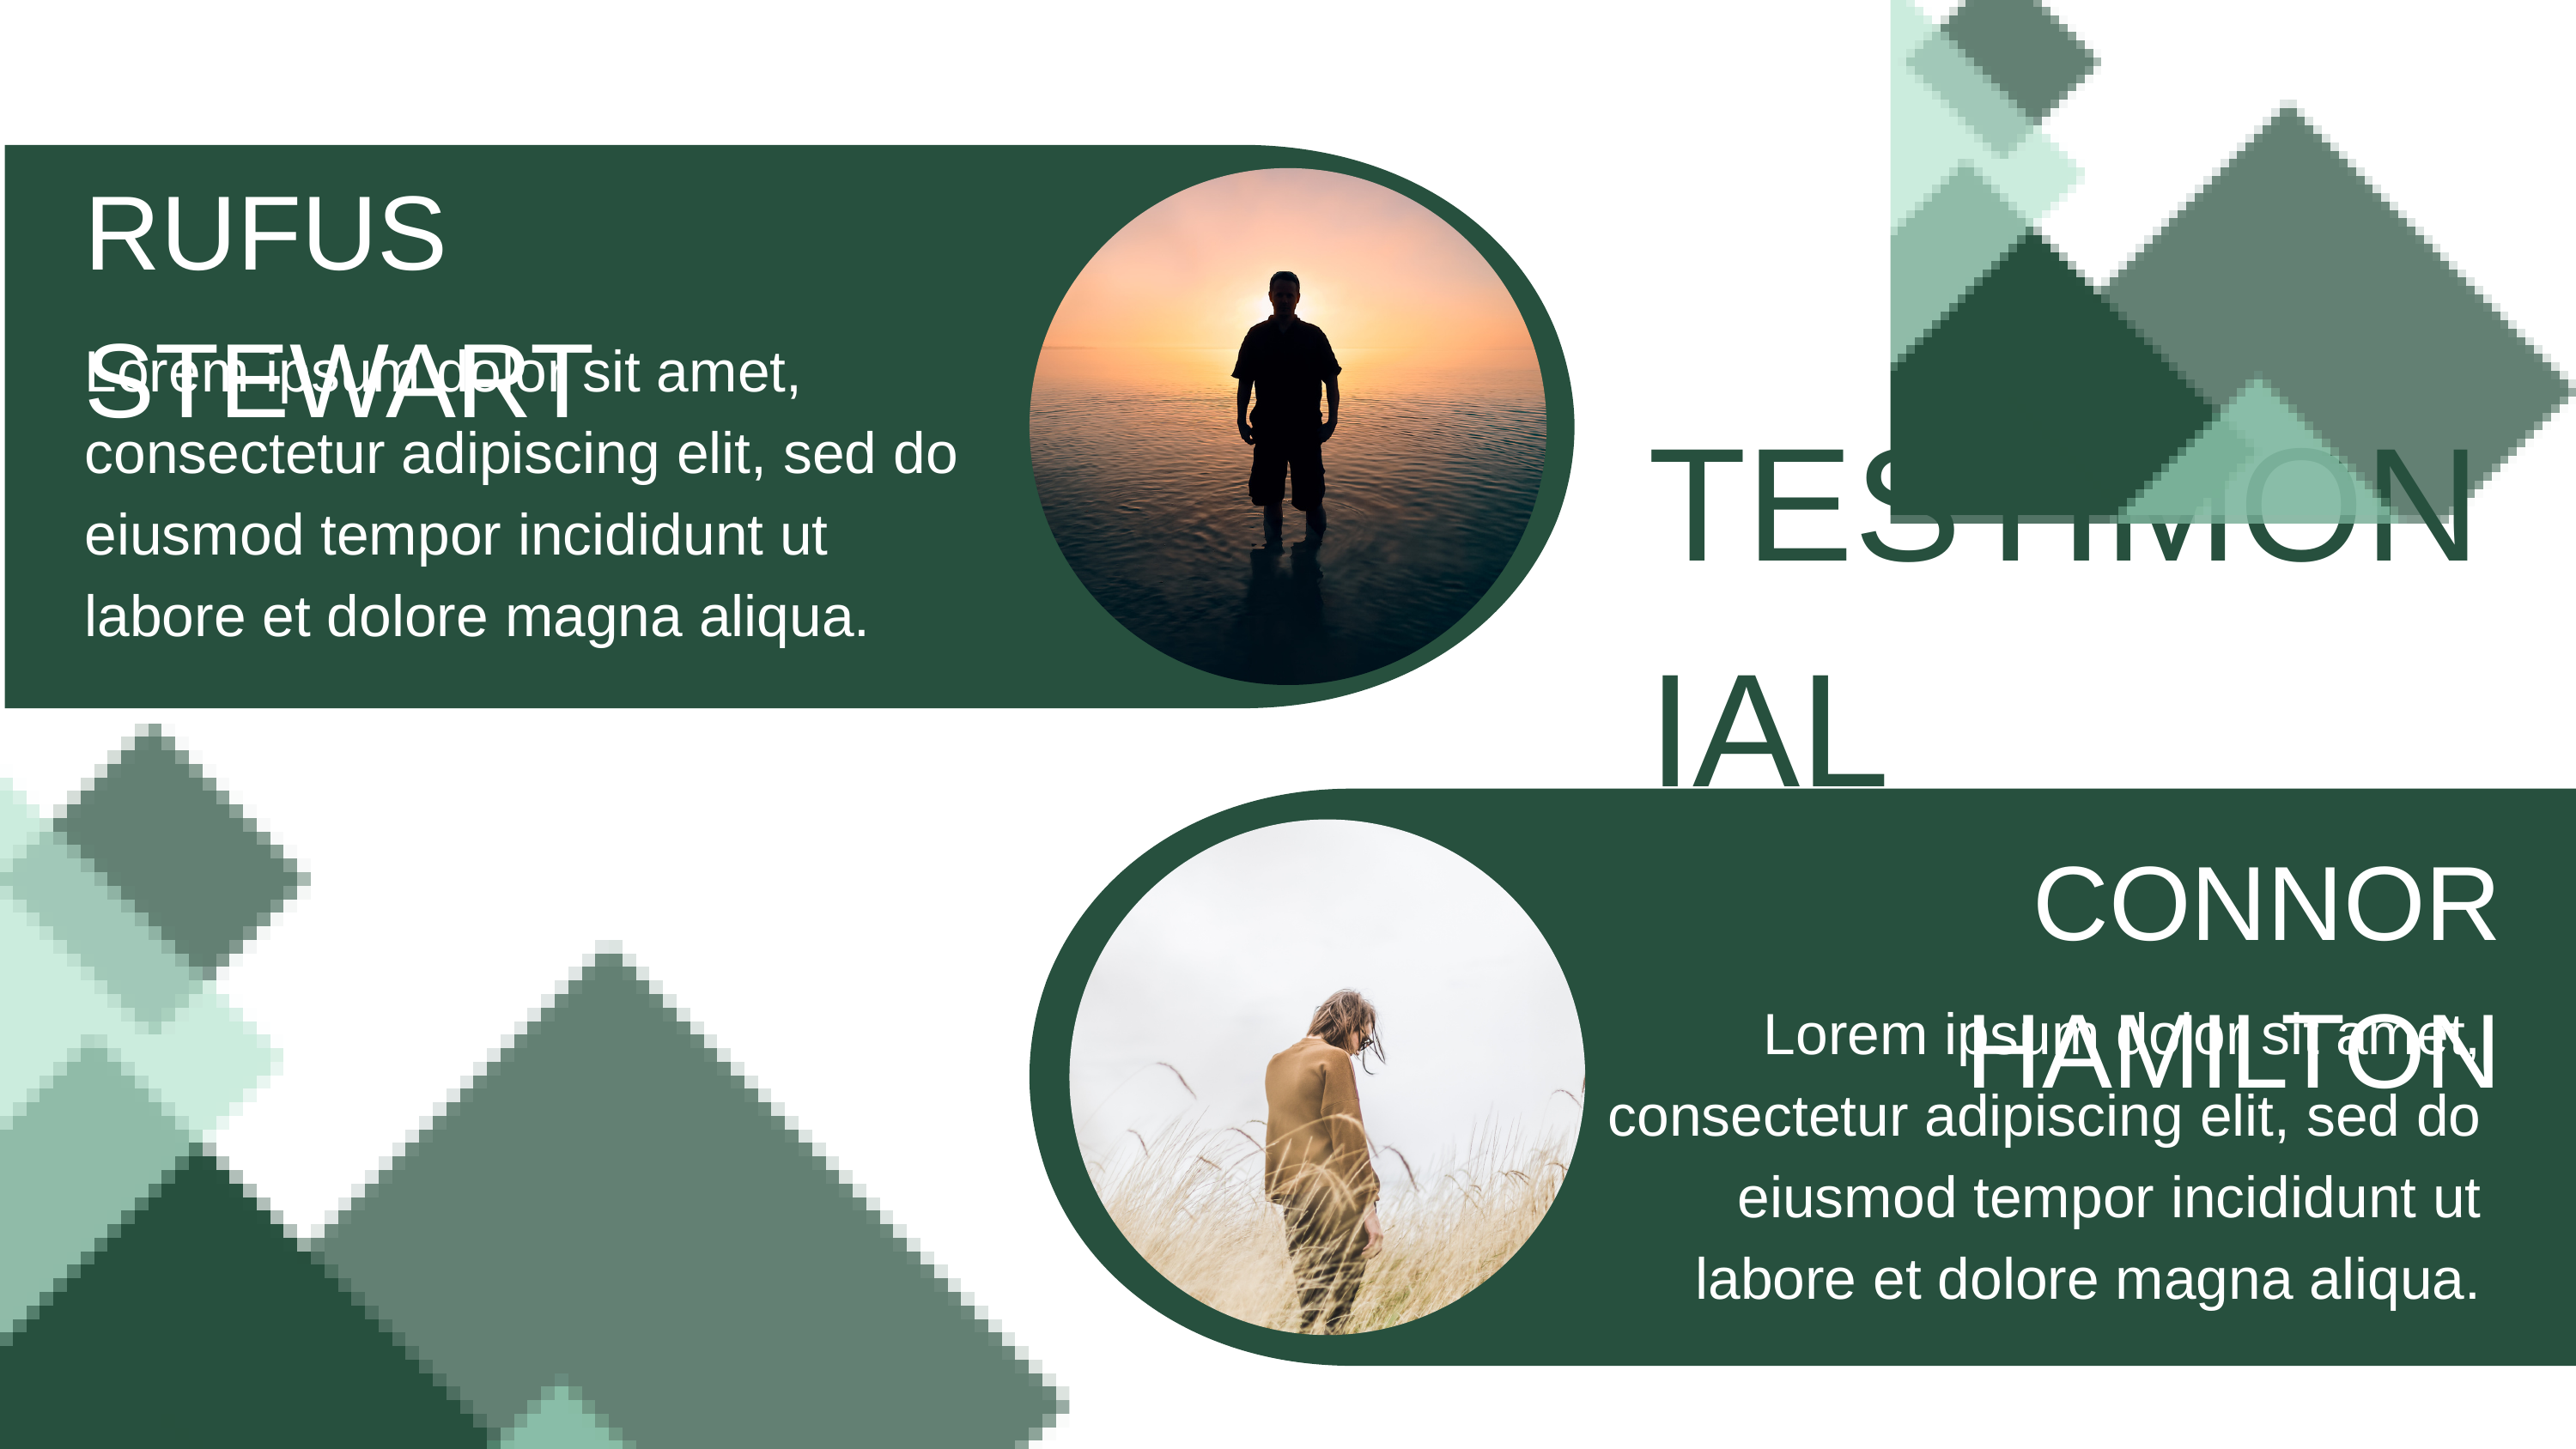

RUFUS STEWART

Lorem ipsum dolor sit amet, consectetur adipiscing elit, sed do eiusmod tempor incididunt ut labore et dolore magna aliqua.
TESTIMONIAL

CONNOR HAMILTON

Lorem ipsum dolor sit amet, consectetur adipiscing elit, sed do eiusmod tempor incididunt ut labore et dolore magna aliqua.